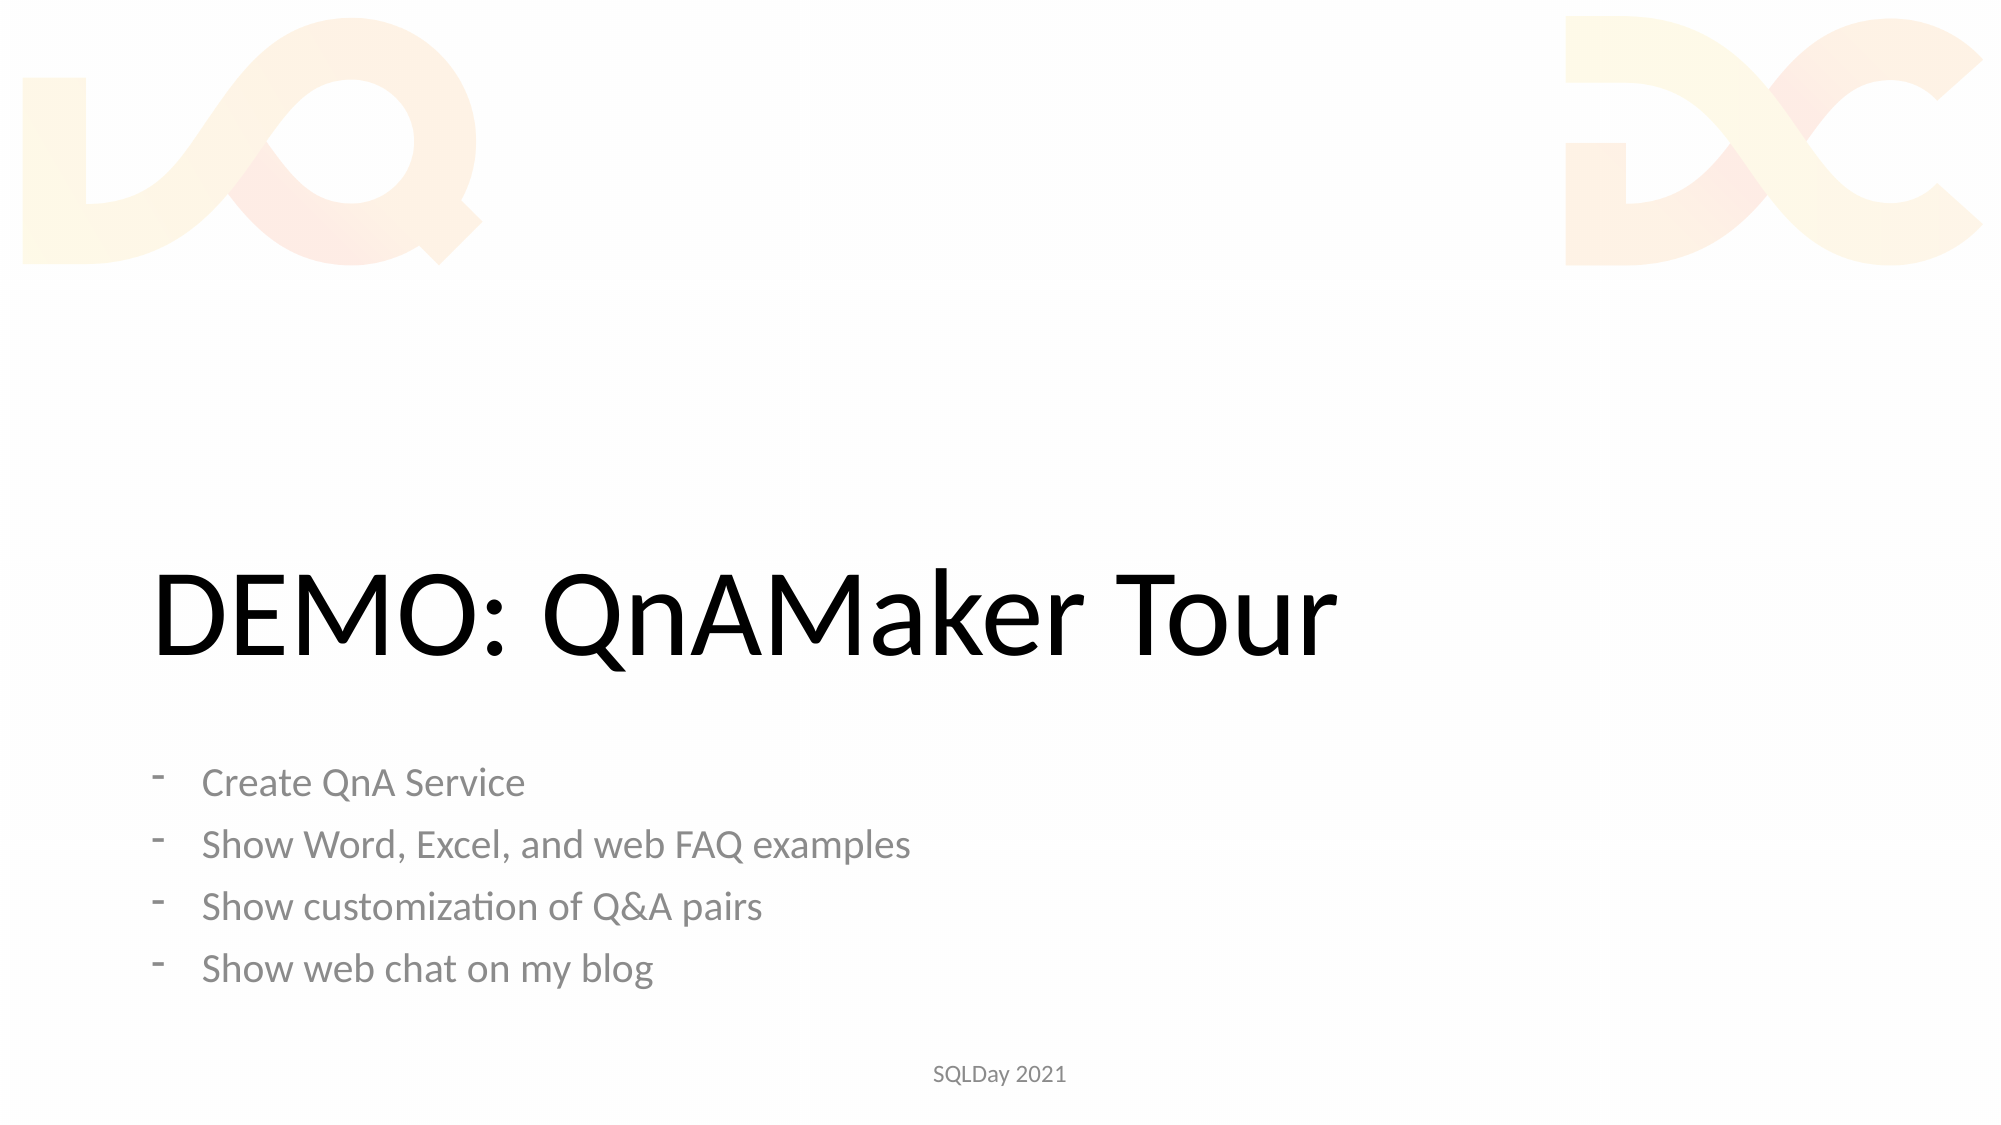

# DEMO: QnAMaker Tour
Create QnA Service
Show Word, Excel, and web FAQ examples
Show customization of Q&A pairs
Show web chat on my blog
SQLDay 2021